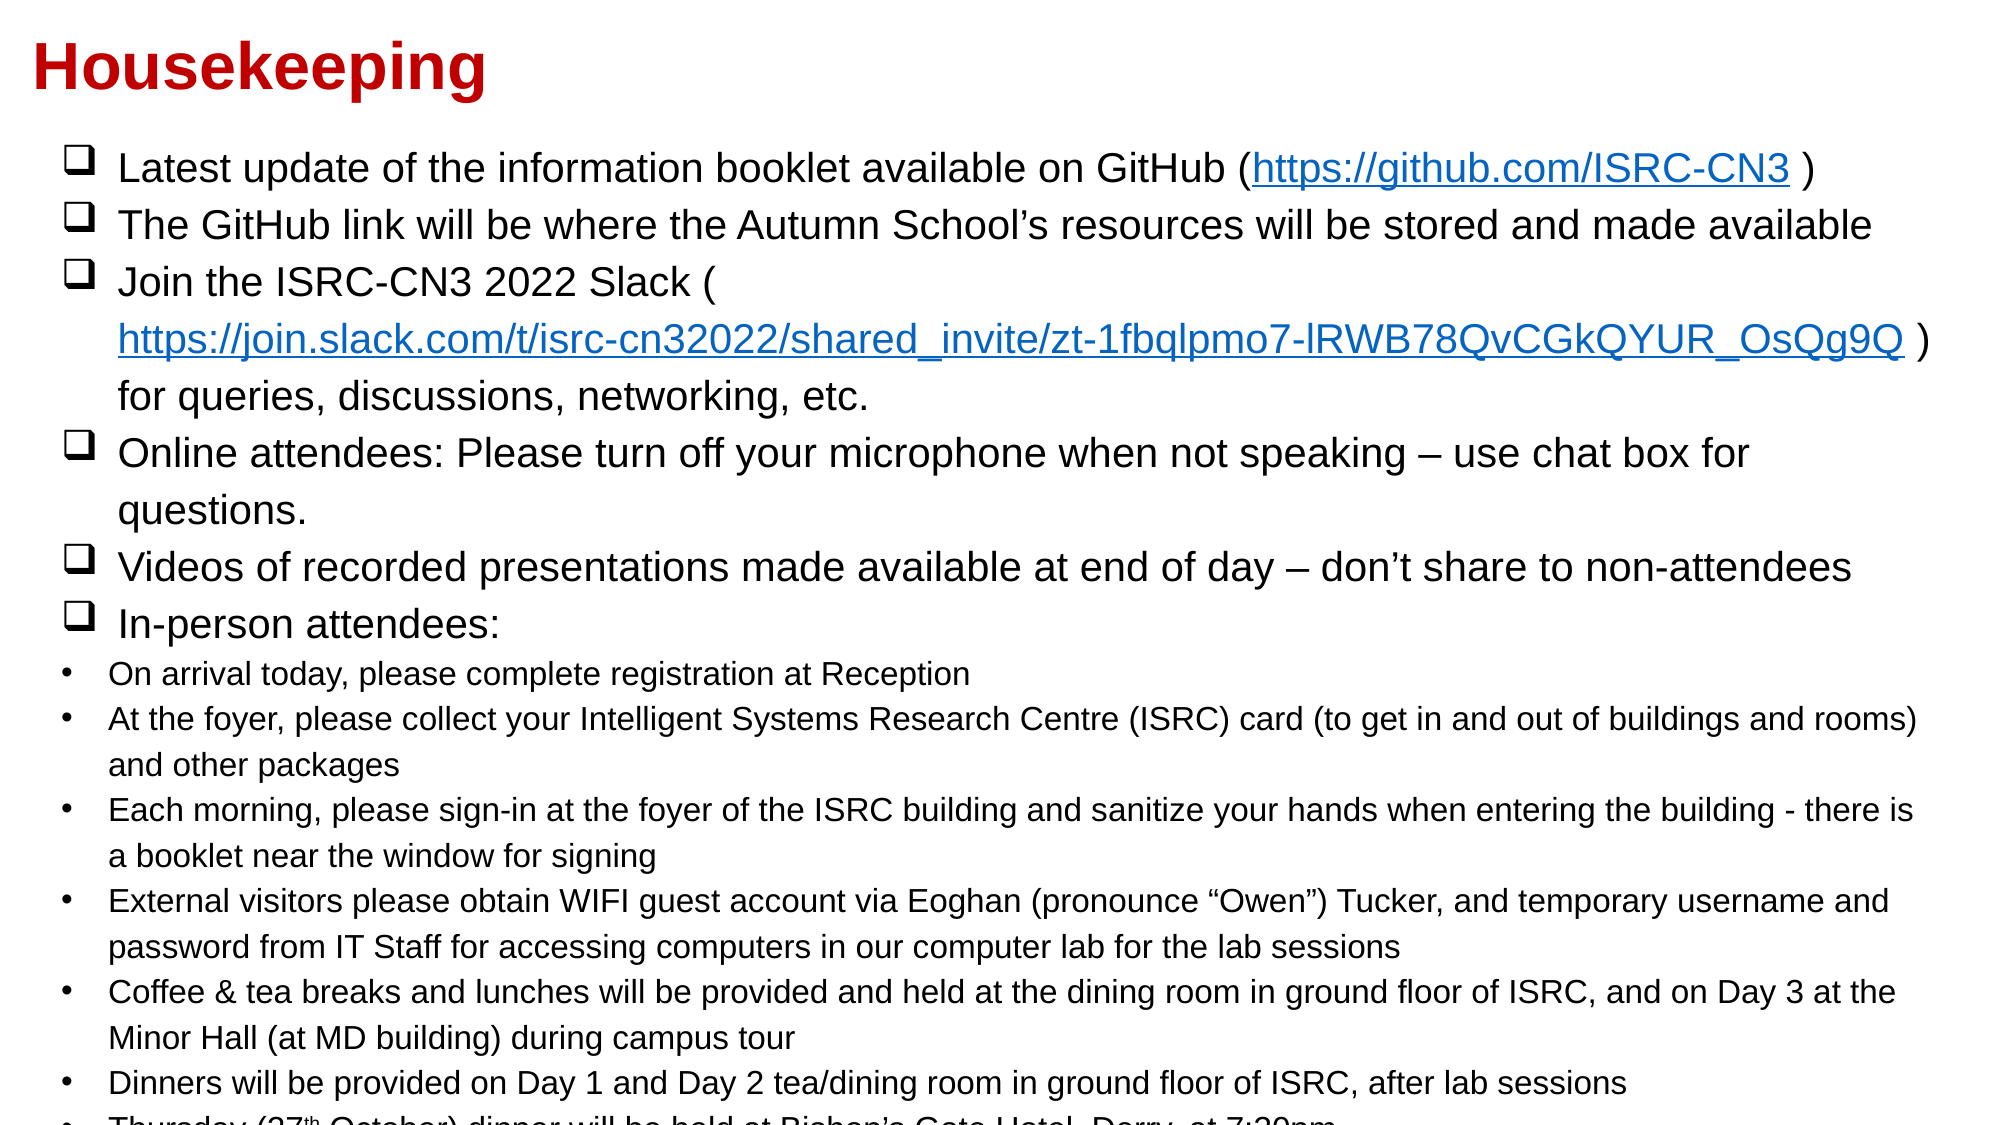

Housekeeping
Latest update of the information booklet available on GitHub (https://github.com/ISRC-CN3 )
The GitHub link will be where the Autumn School’s resources will be stored and made available
Join the ISRC-CN3 2022 Slack (https://join.slack.com/t/isrc-cn32022/shared_invite/zt-1fbqlpmo7-lRWB78QvCGkQYUR_OsQg9Q ) for queries, discussions, networking, etc.
Online attendees: Please turn off your microphone when not speaking – use chat box for questions.
Videos of recorded presentations made available at end of day – don’t share to non-attendees
In-person attendees:
On arrival today, please complete registration at Reception
At the foyer, please collect your Intelligent Systems Research Centre (ISRC) card (to get in and out of buildings and rooms) and other packages
Each morning, please sign-in at the foyer of the ISRC building and sanitize your hands when entering the building - there is a booklet near the window for signing
External visitors please obtain WIFI guest account via Eoghan (pronounce “Owen”) Tucker, and temporary username and password from IT Staff for accessing computers in our computer lab for the lab sessions
Coffee & tea breaks and lunches will be provided and held at the dining room in ground floor of ISRC, and on Day 3 at the Minor Hall (at MD building) during campus tour
Dinners will be provided on Day 1 and Day 2 tea/dining room in ground floor of ISRC, after lab sessions
Thursday (27th October) dinner will be held at Bishop’s Gate Hotel, Derry, at 7:30pm